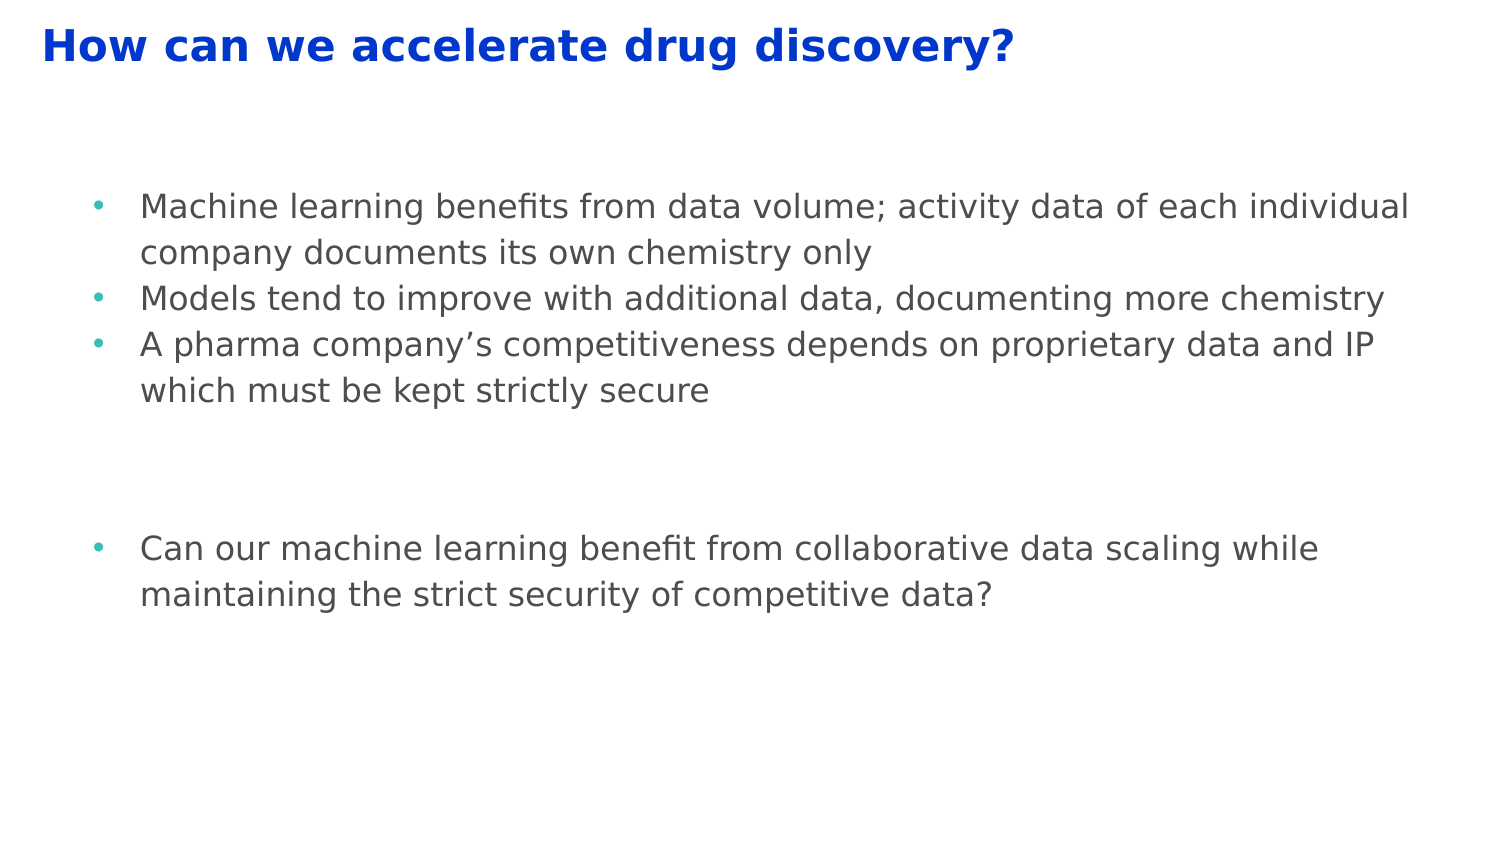

# How can we accelerate drug discovery?

Machine learning benefits from data volume; activity data of each individual company documents its own chemistry only
Models tend to improve with additional data, documenting more chemistry
A pharma company’s competitiveness depends on proprietary data and IP which must be kept strictly secure

Can our machine learning benefit from collaborative data scaling while maintaining the strict security of competitive data?